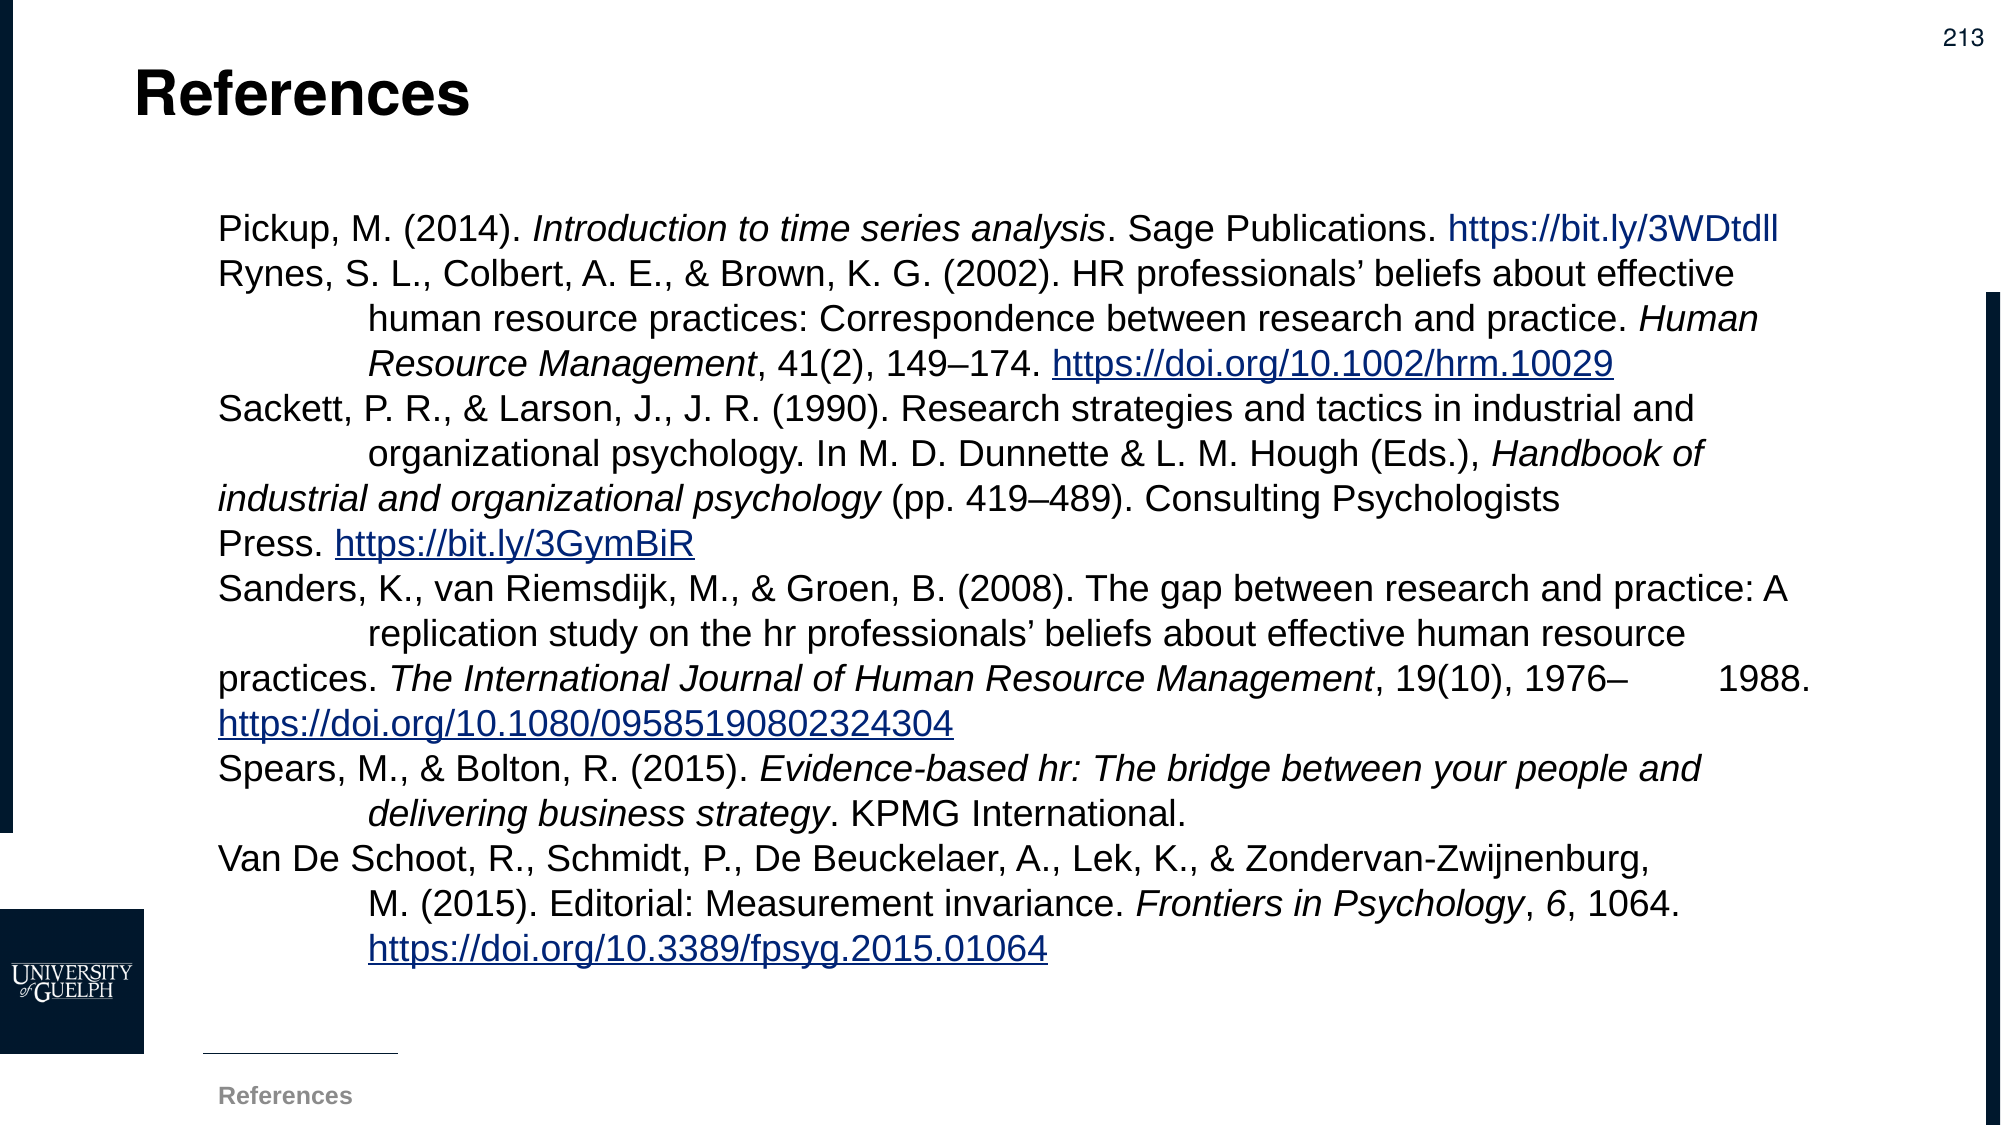

# References

Pickup, M. (2014). Introduction to time series analysis. Sage Publications. https://bit.ly/3WDtdll
Rynes, S. L., Colbert, A. E., & Brown, K. G. (2002). HR professionals’ beliefs about effective 	human resource practices: Correspondence between research and practice. Human 	Resource Management, 41(2), 149–174. https://doi.org/10.1002/hrm.10029
Sackett, P. R., & Larson, J., J. R. (1990). Research strategies and tactics in industrial and
	organizational psychology. In M. D. Dunnette & L. M. Hough (Eds.), Handbook of 	industrial and organizational psychology (pp. 419–489). Consulting Psychologists 	Press. https://bit.ly/3GymBiR
Sanders, K., van Riemsdijk, M., & Groen, B. (2008). The gap between research and practice: A 	replication study on the hr professionals’ beliefs about effective human resource 	practices. The International Journal of Human Resource Management, 19(10), 1976–	1988. https://doi.org/10.1080/09585190802324304
Spears, M., & Bolton, R. (2015). Evidence-based hr: The bridge between your people and
	delivering business strategy. KPMG International.
Van De Schoot, R., Schmidt, P., De Beuckelaer, A., Lek, K., & Zondervan-Zwijnenburg,
	M. (2015). Editorial: Measurement invariance. Frontiers in Psychology, 6, 1064.
	https://doi.org/10.3389/fpsyg.2015.01064

References